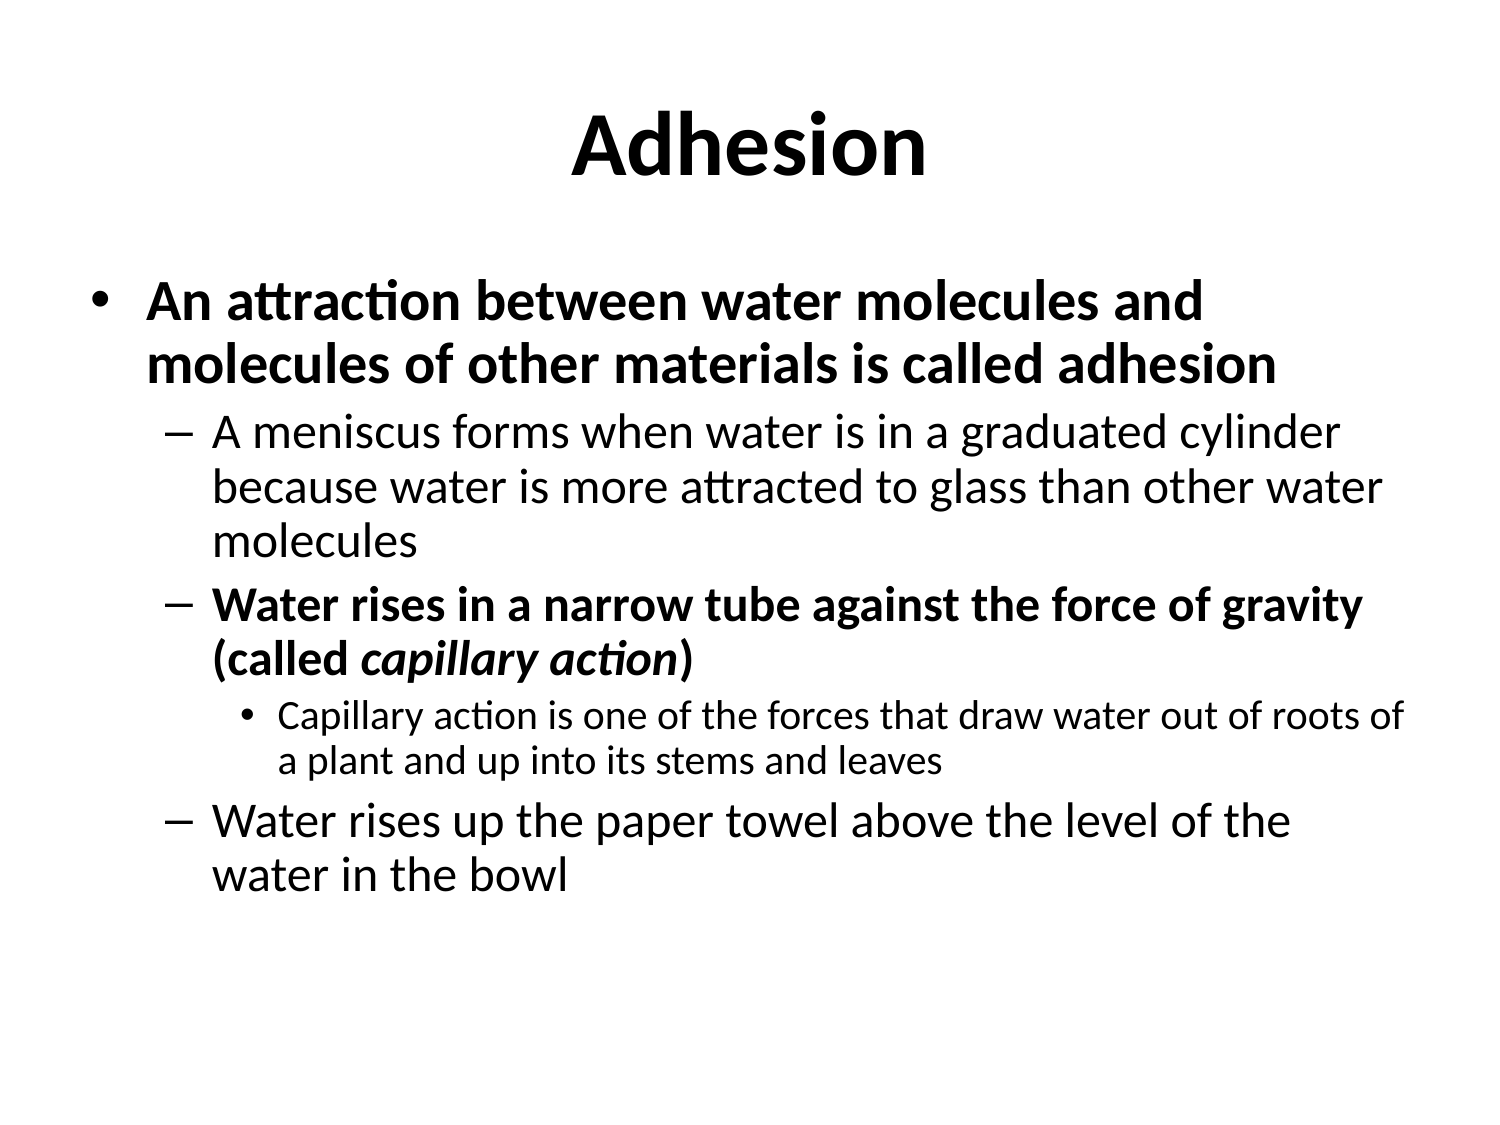

# Adhesion
An attraction between water molecules and molecules of other materials is called adhesion
A meniscus forms when water is in a graduated cylinder because water is more attracted to glass than other water molecules
Water rises in a narrow tube against the force of gravity (called capillary action)
Capillary action is one of the forces that draw water out of roots of a plant and up into its stems and leaves
Water rises up the paper towel above the level of the water in the bowl